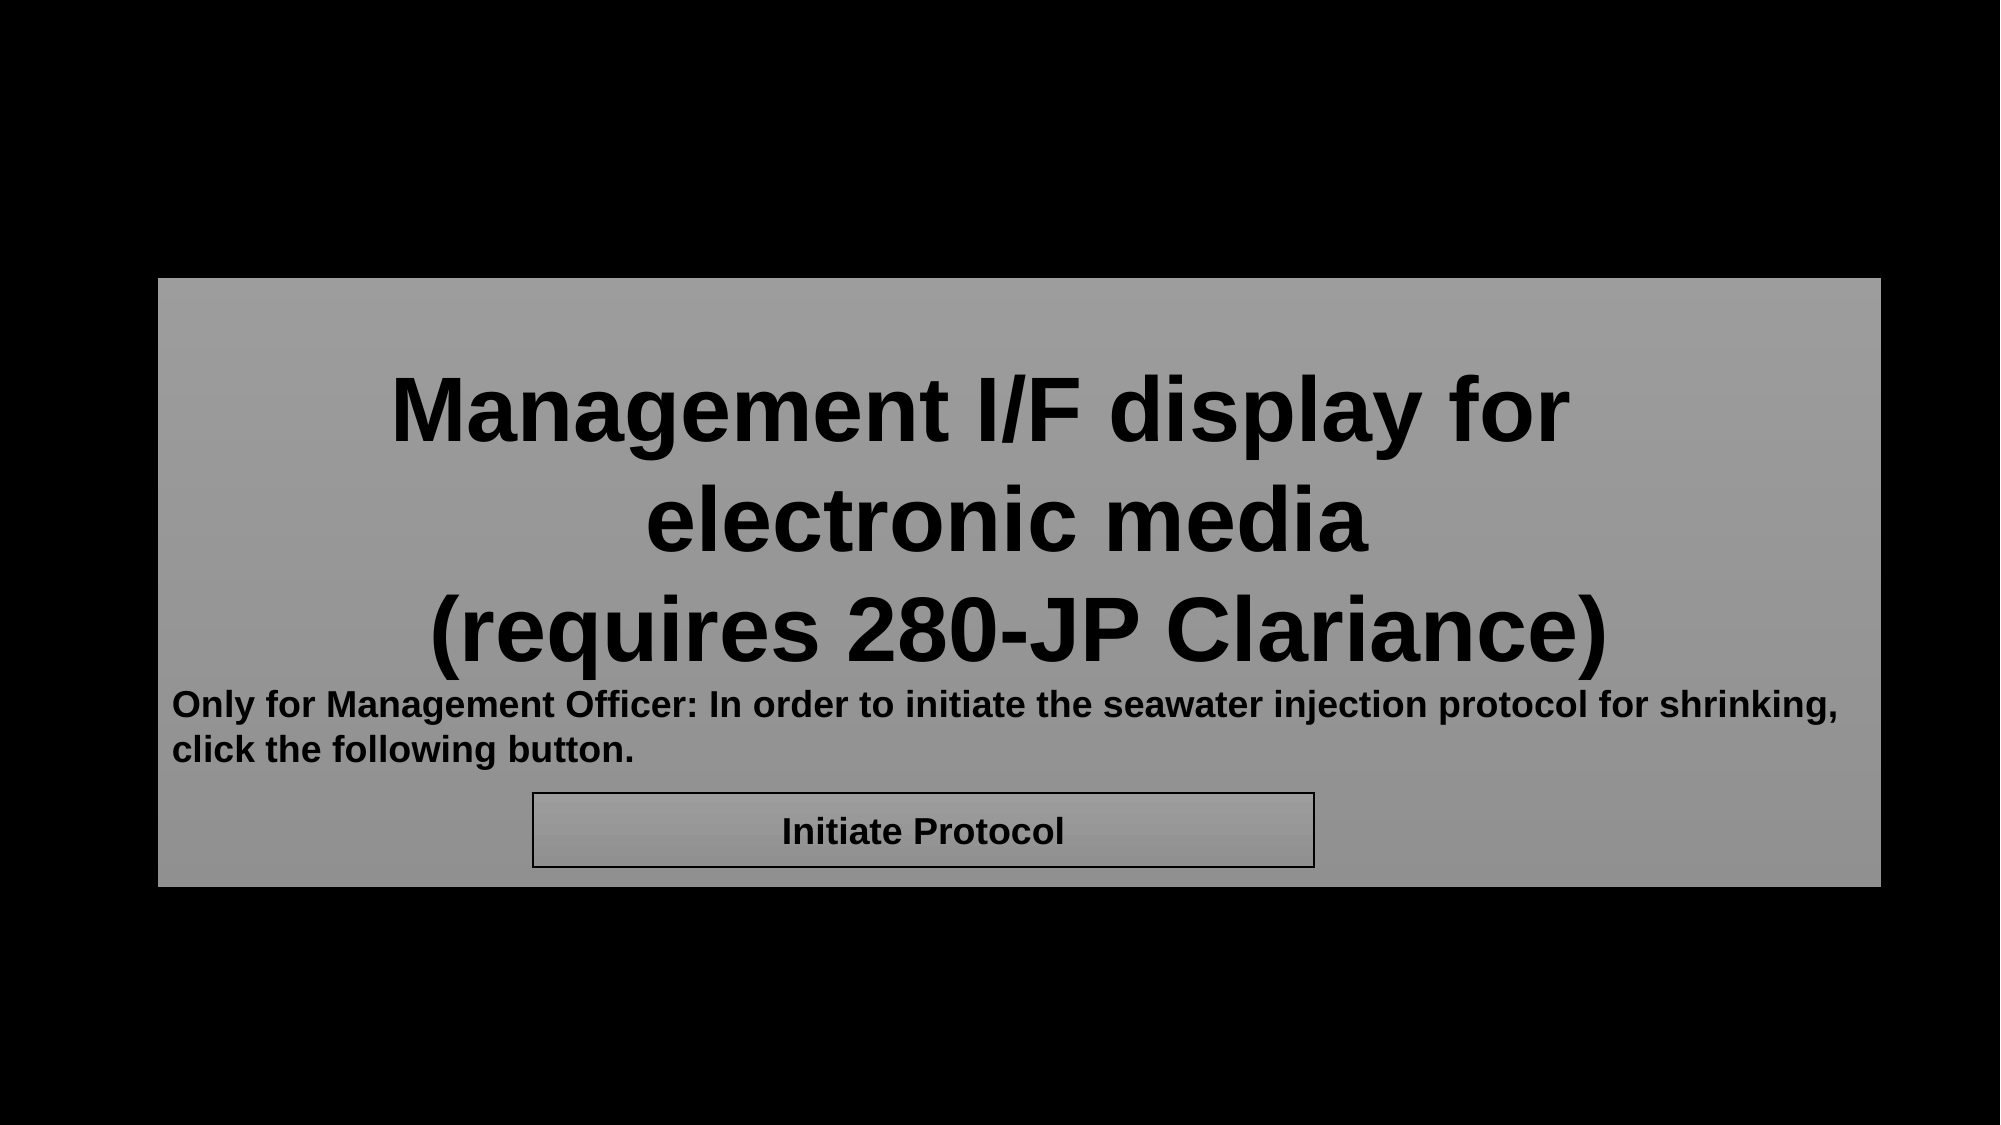

Management I/F display for
electronic media
(requires 280-JP Clariance)
Only for Management Officer: In order to initiate the seawater injection protocol for shrinking, click the following button.
Initiate Protocol